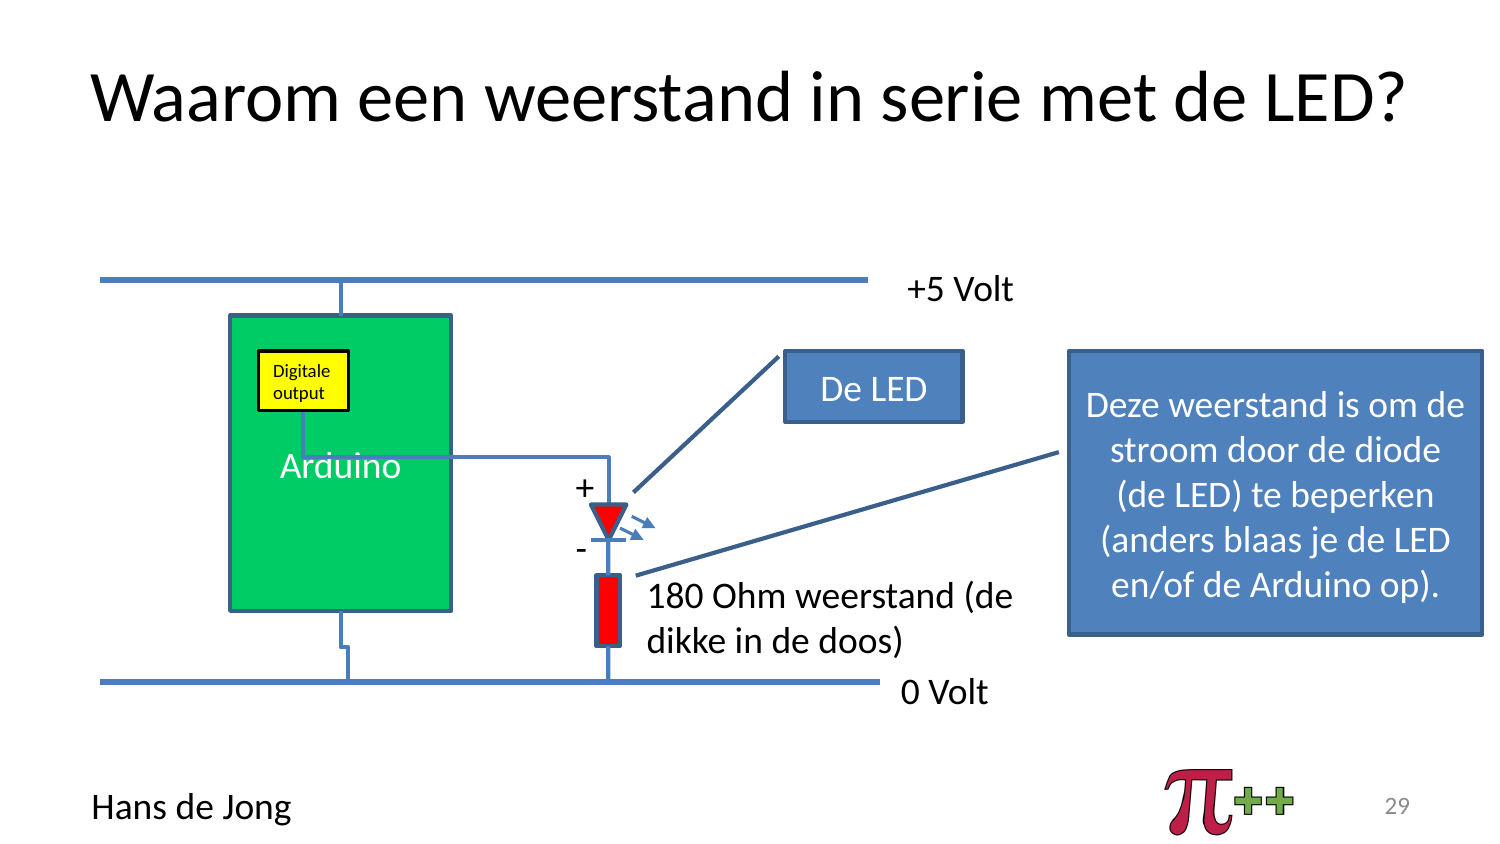

# Waarom een weerstand in serie met de LED?
+5 Volt
Arduino
Digitale output
De LED
Deze weerstand is om de stroom door de diode (de LED) te beperken (anders blaas je de LED en/of de Arduino op).
+

-
180 Ohm weerstand (de dikke in de doos)

0 Volt
29